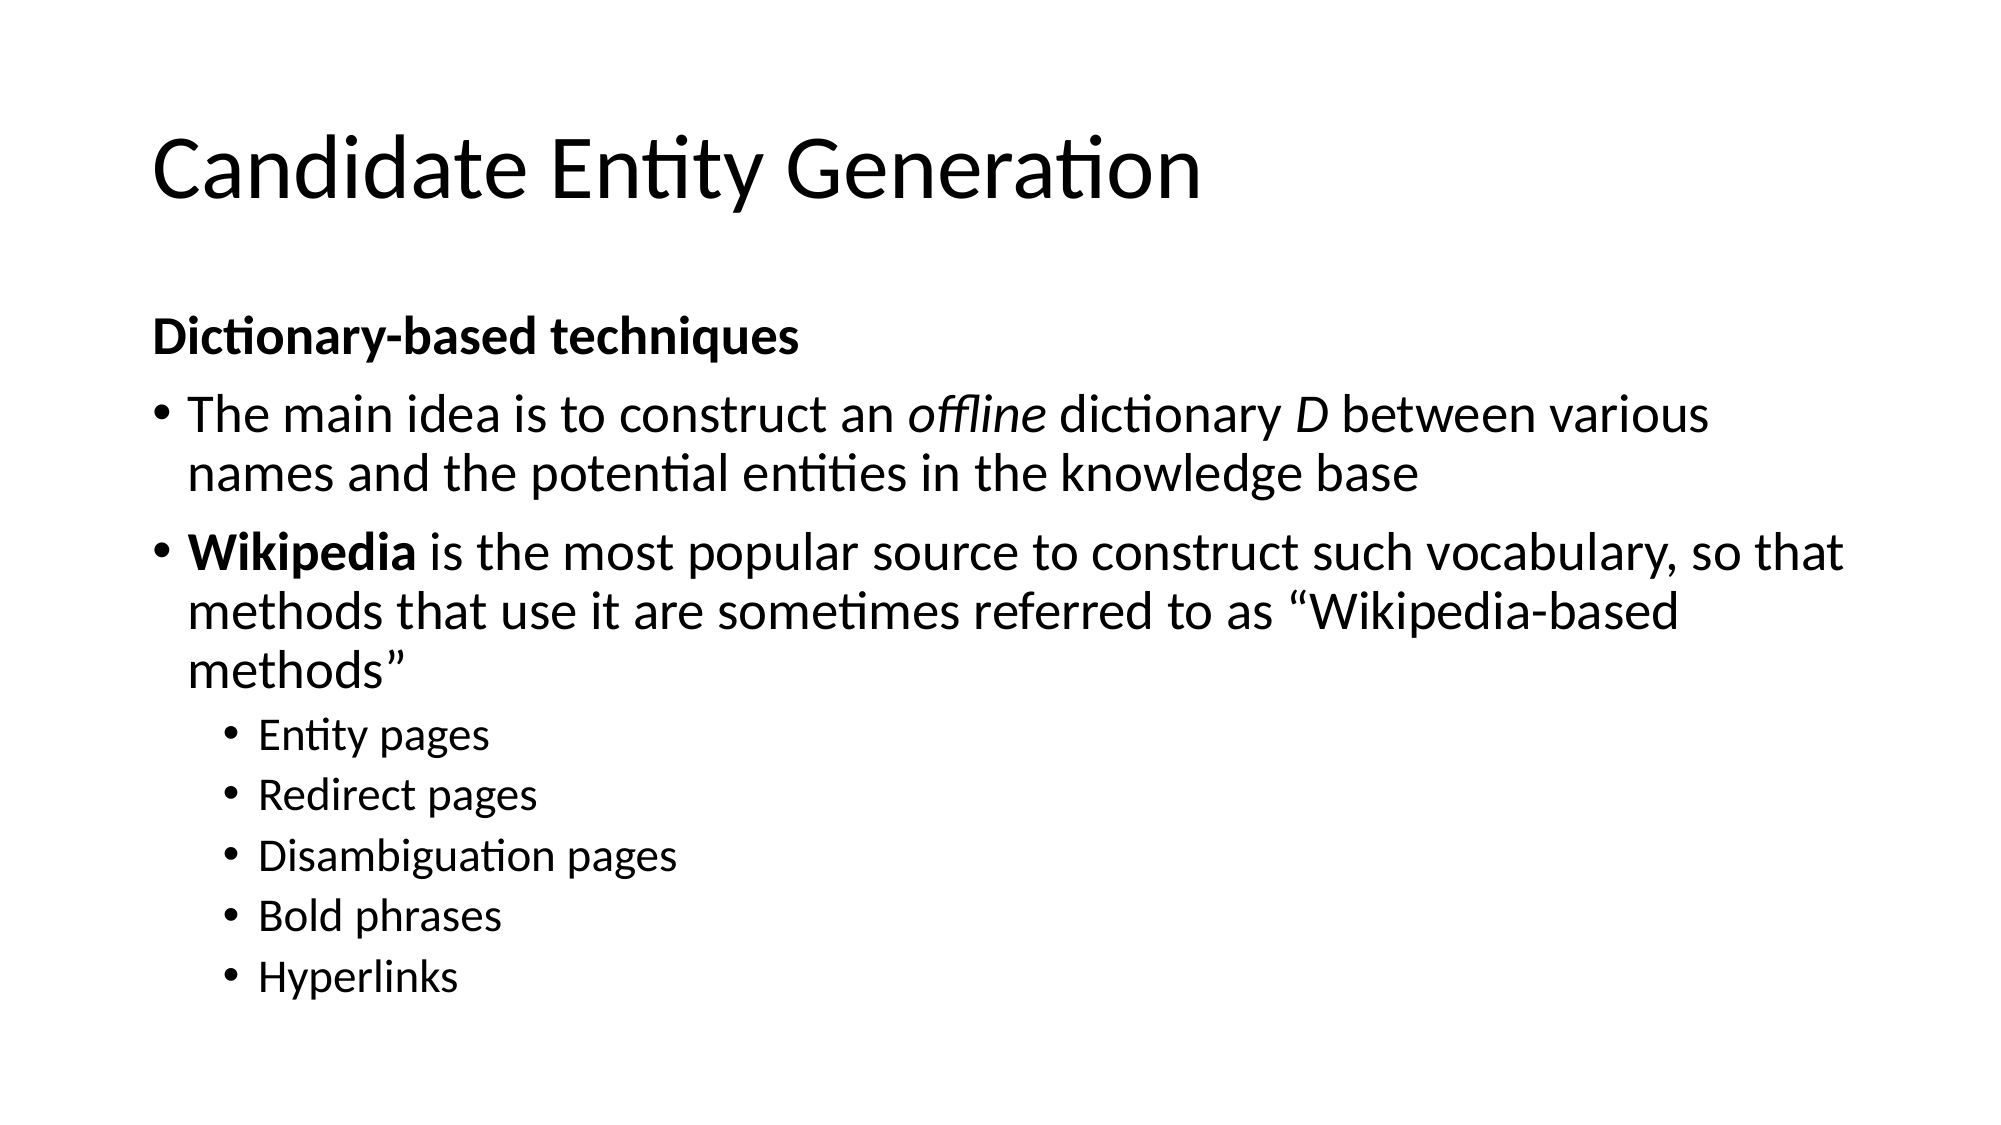

# Candidate Entity Generation
Dictionary-based techniques
The main idea is to construct an offline dictionary D between various names and the potential entities in the knowledge base
Wikipedia is the most popular source to construct such vocabulary, so that methods that use it are sometimes referred to as “Wikipedia-based methods”
Entity pages
Redirect pages
Disambiguation pages
Bold phrases
Hyperlinks